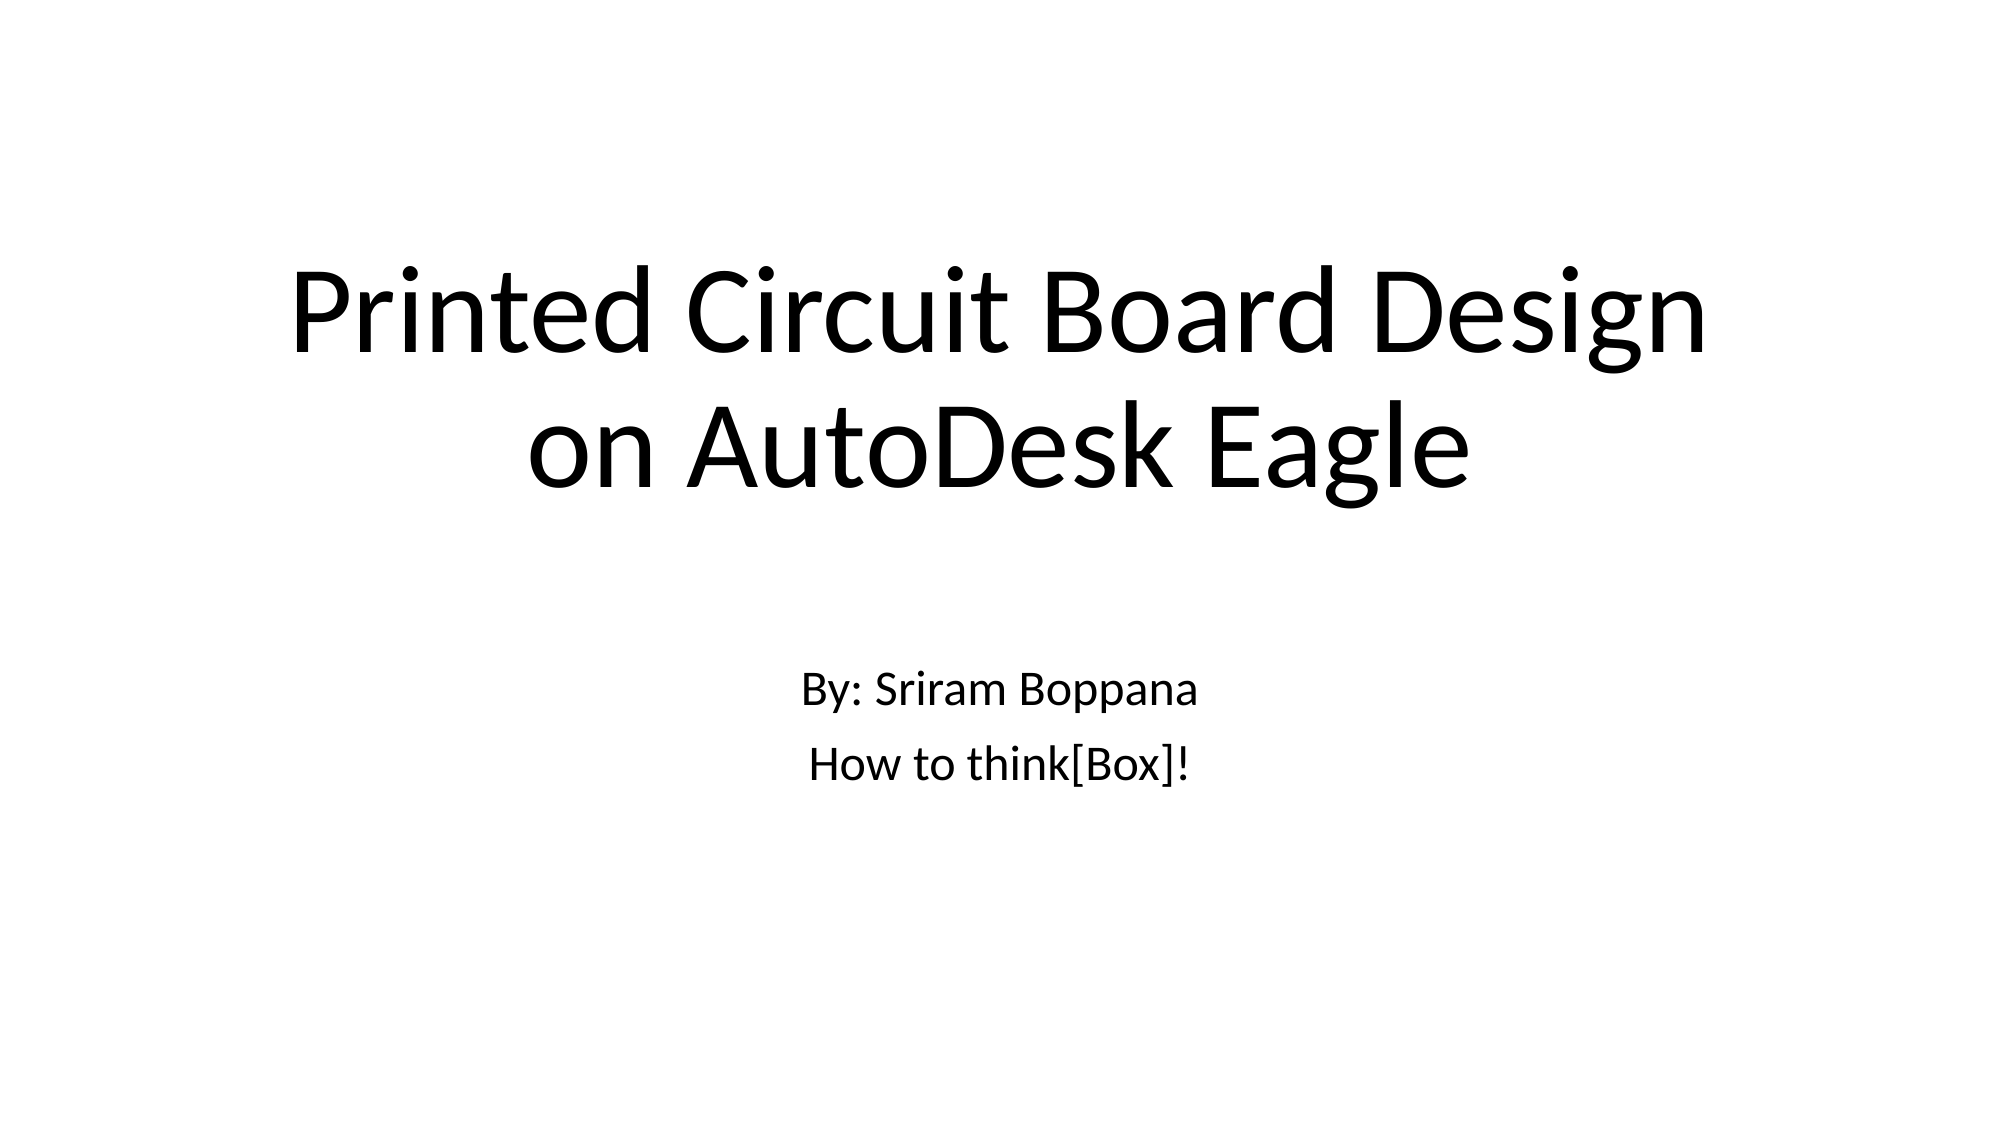

# Printed Circuit Board Design on AutoDesk Eagle
By: Sriram Boppana
How to think[Box]!